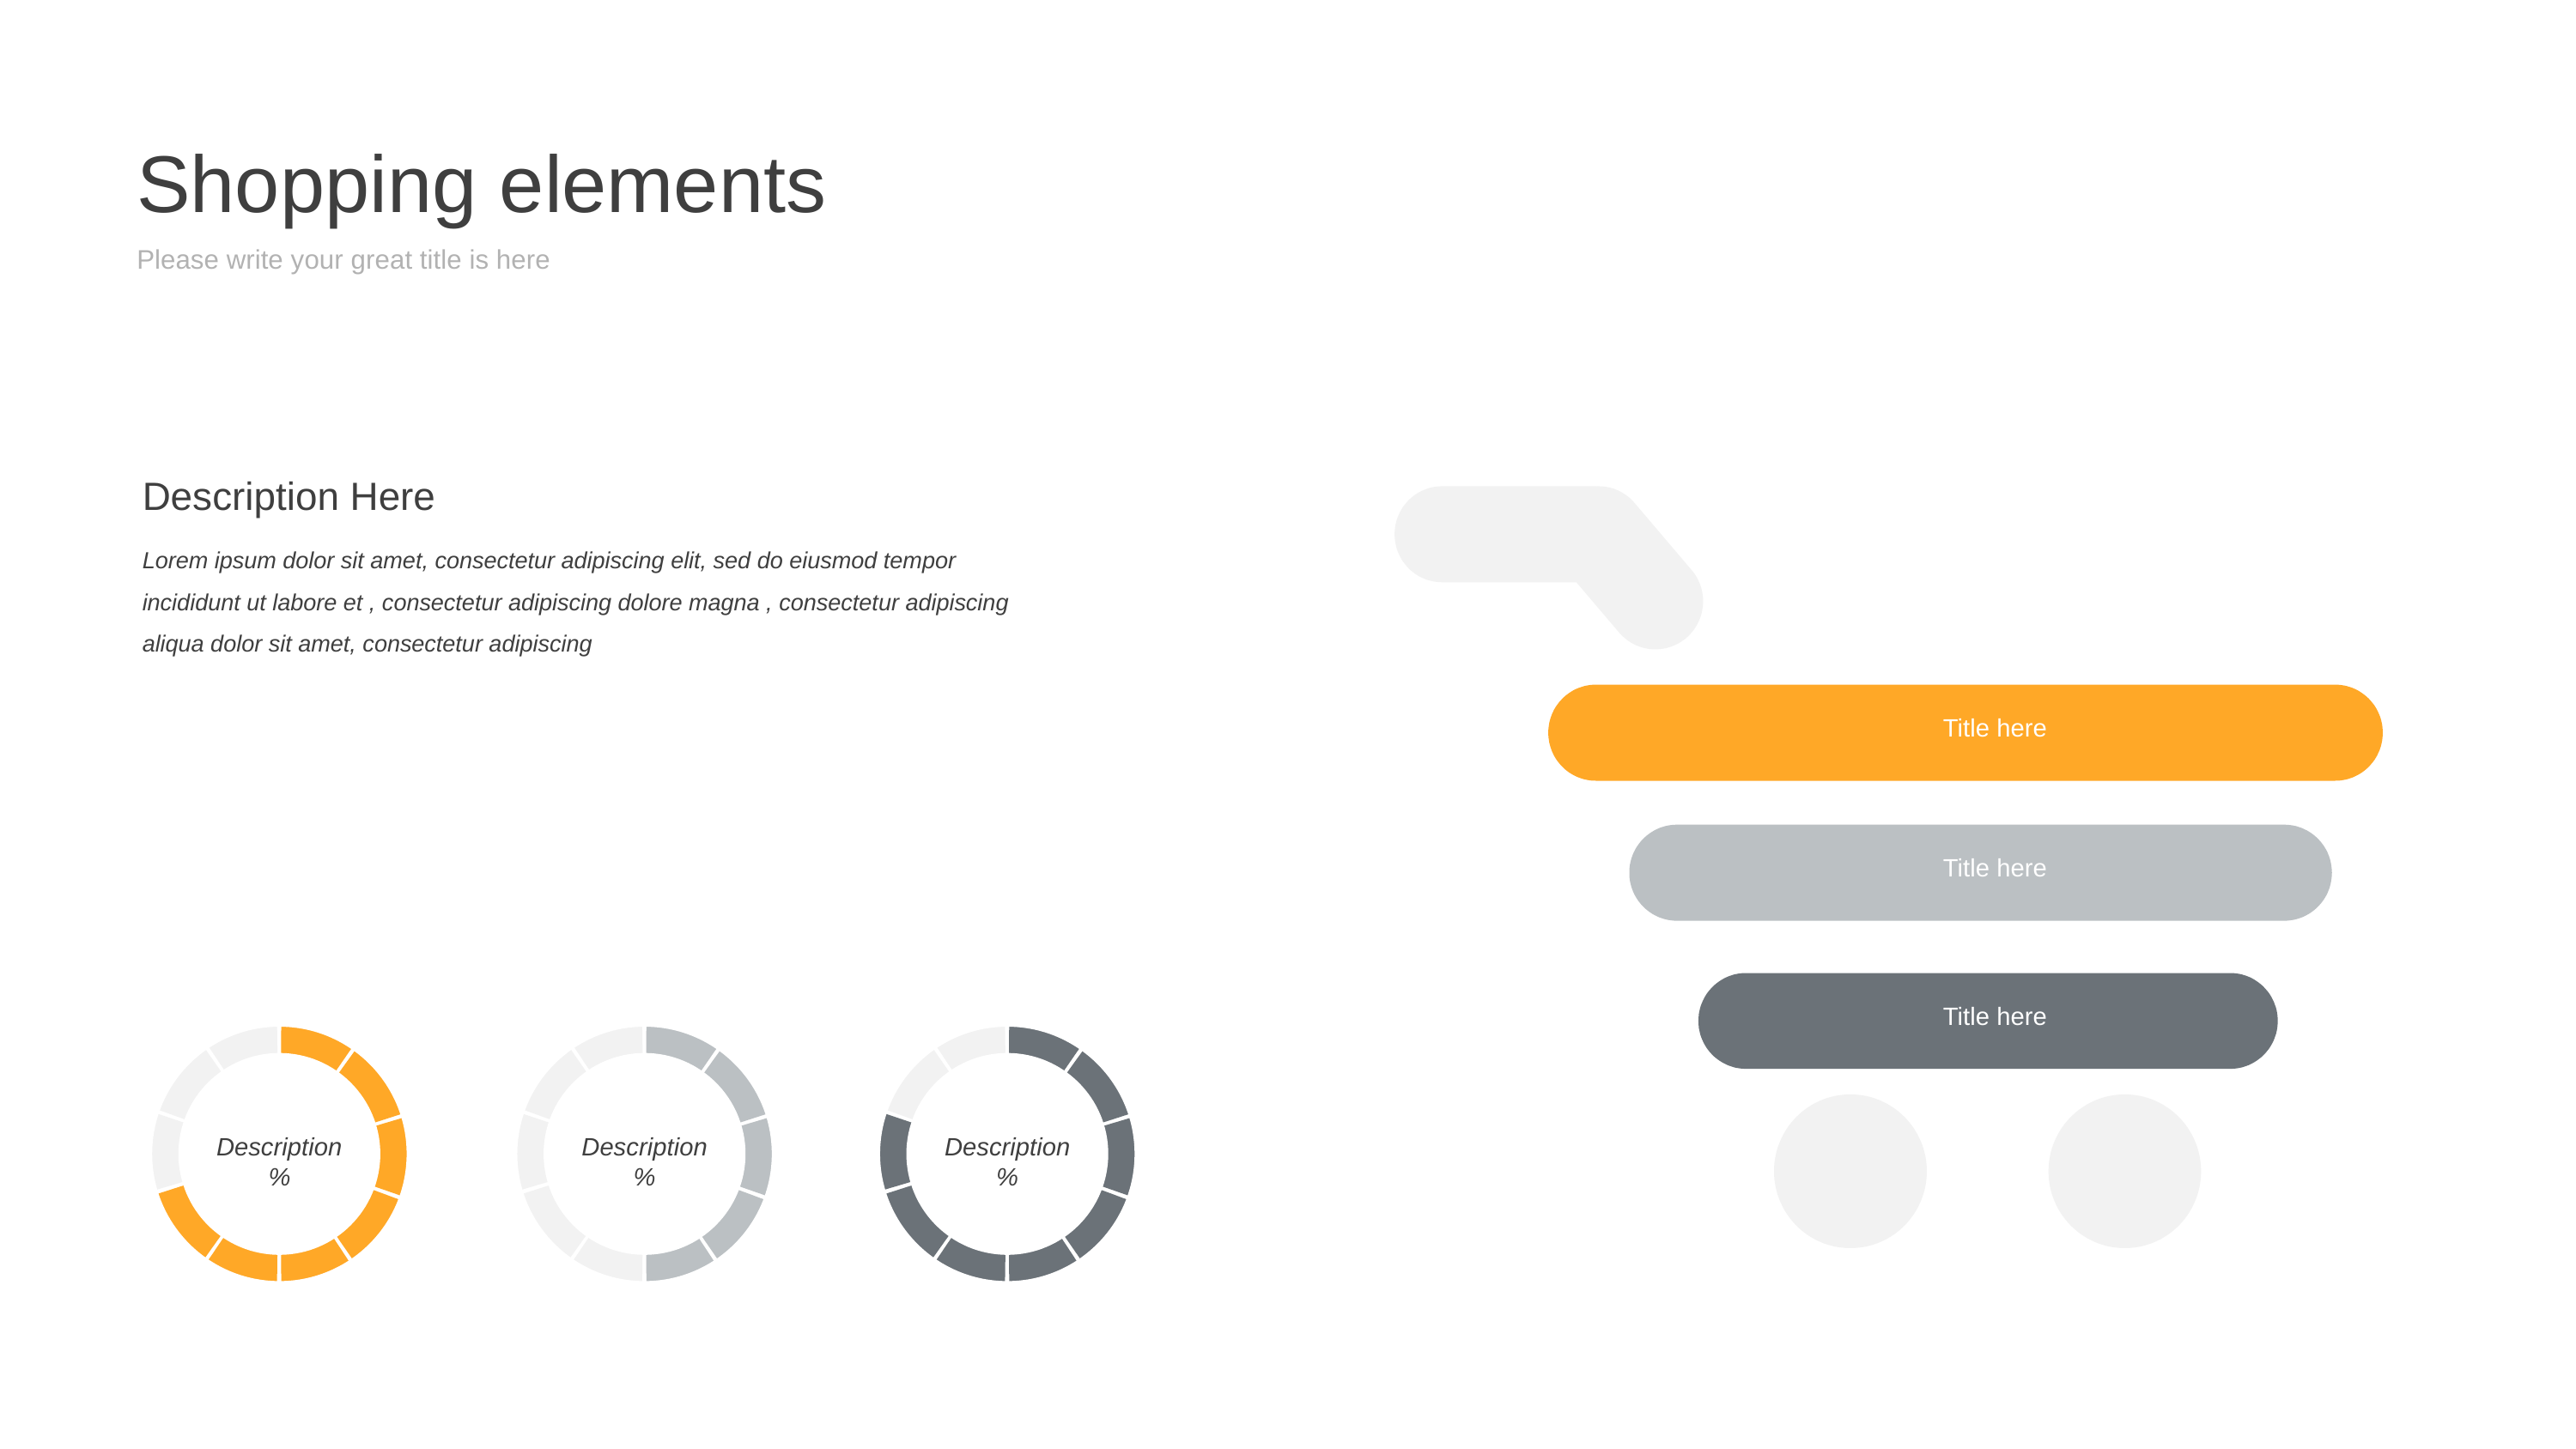

Shopping elements
Please write your great title is here
Description Here

Lorem ipsum dolor sit amet, consectetur adipiscing elit, sed do eiusmod tempor incididunt ut labore et , consectetur adipiscing dolore magna , consectetur adipiscing aliqua dolor sit amet, consectetur adipiscing

Title here

Title here

Title here

Description
%
Description
%
Description
%